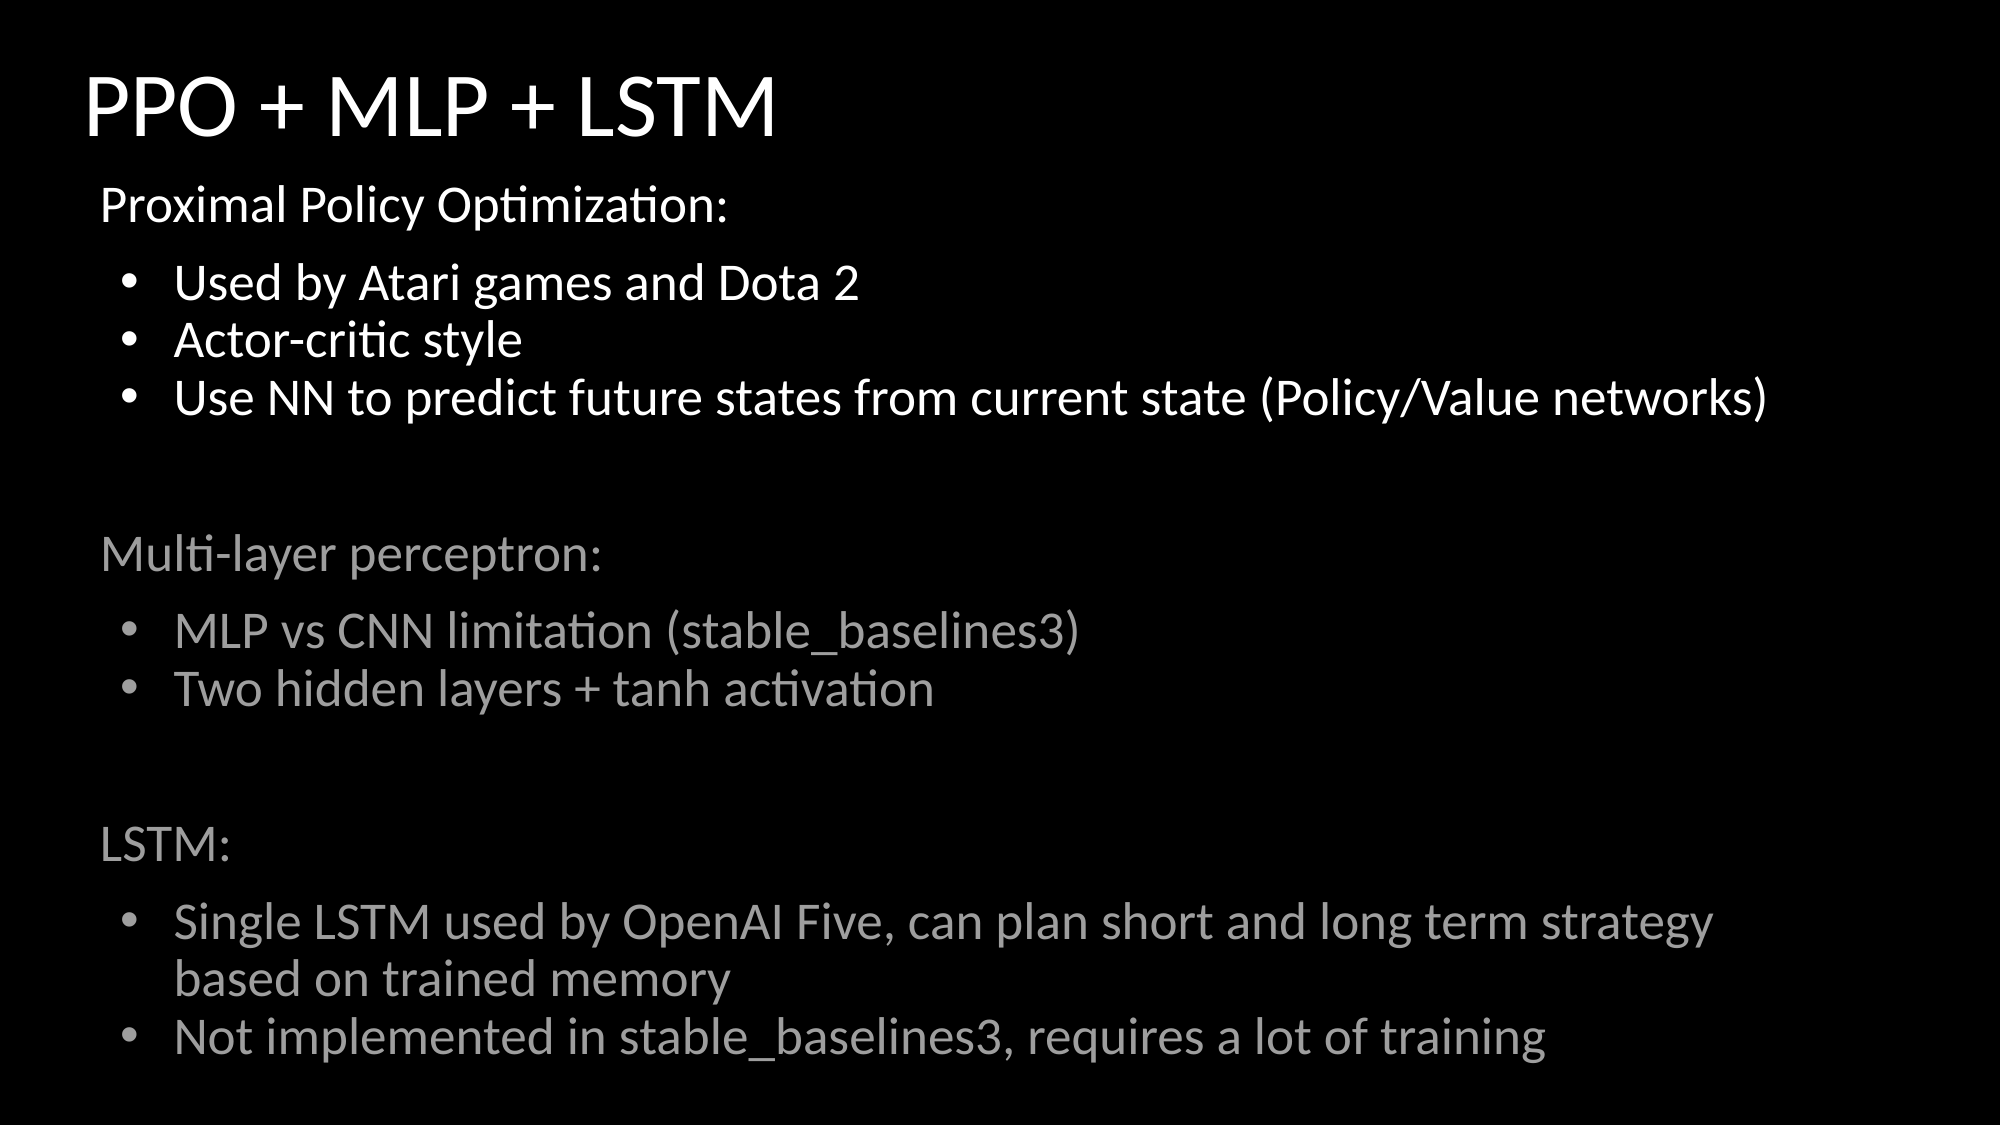

# PPO + MLP + LSTM
Proximal Policy Optimization:
Used by Atari games and Dota 2
Actor-critic style
Use NN to predict future states from current state (Policy/Value networks)

Multi-layer perceptron:
MLP vs CNN limitation (stable_baselines3)
Two hidden layers + tanh activation

LSTM:
Single LSTM used by OpenAI Five, can plan short and long term strategy based on trained memory
Not implemented in stable_baselines3, requires a lot of training